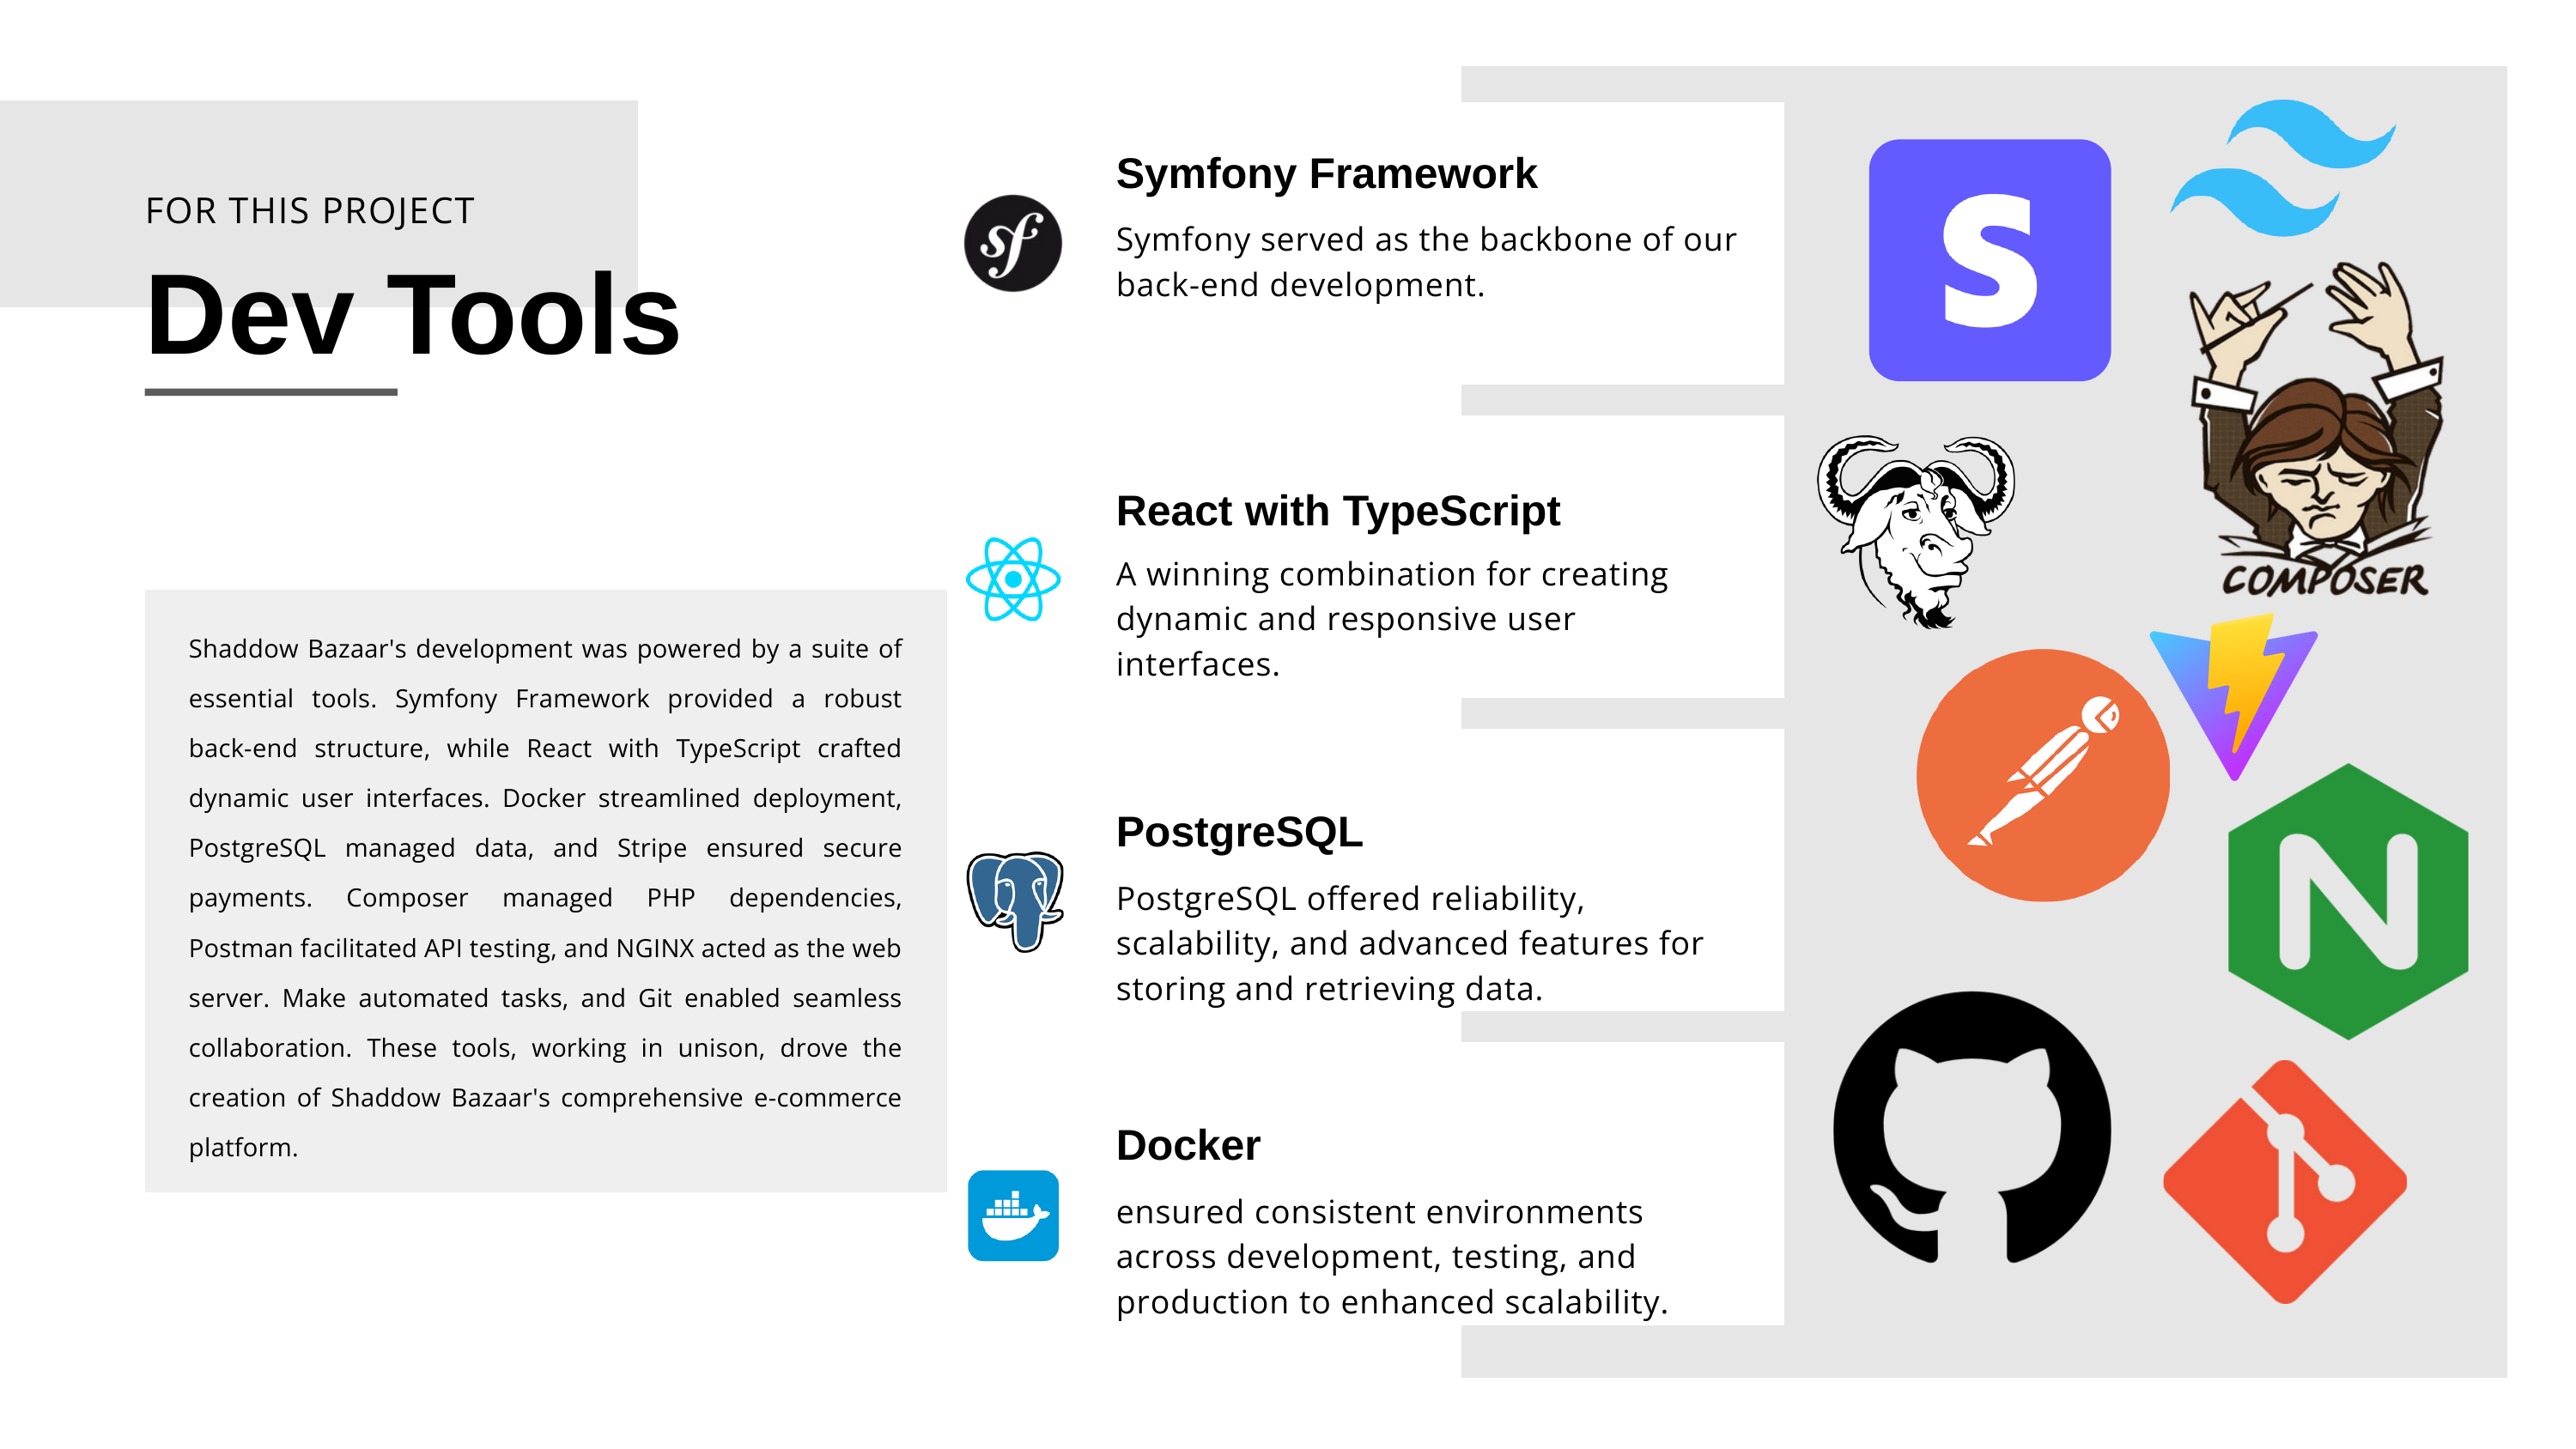

Symfony Framework

FOR THIS PROJECT
Dev Tools

Symfony served as the backbone of our back-end development.

React with TypeScript

A winning combination for creating dynamic and responsive user interfaces.

Shaddow Bazaar's development was powered by a suite of essential tools. Symfony Framework provided a robust back-end structure, while React with TypeScript crafted dynamic user interfaces. Docker streamlined deployment, PostgreSQL managed data, and Stripe ensured secure payments. Composer managed PHP dependencies, Postman facilitated API testing, and NGINX acted as the web server. Make automated tasks, and Git enabled seamless collaboration. These tools, working in unison, drove the creation of Shaddow Bazaar's comprehensive e-commerce platform.

PostgreSQL

PostgreSQL offered reliability, scalability, and advanced features for storing and retrieving data.

Docker

ensured consistent environments across development, testing, and production to enhanced scalability.